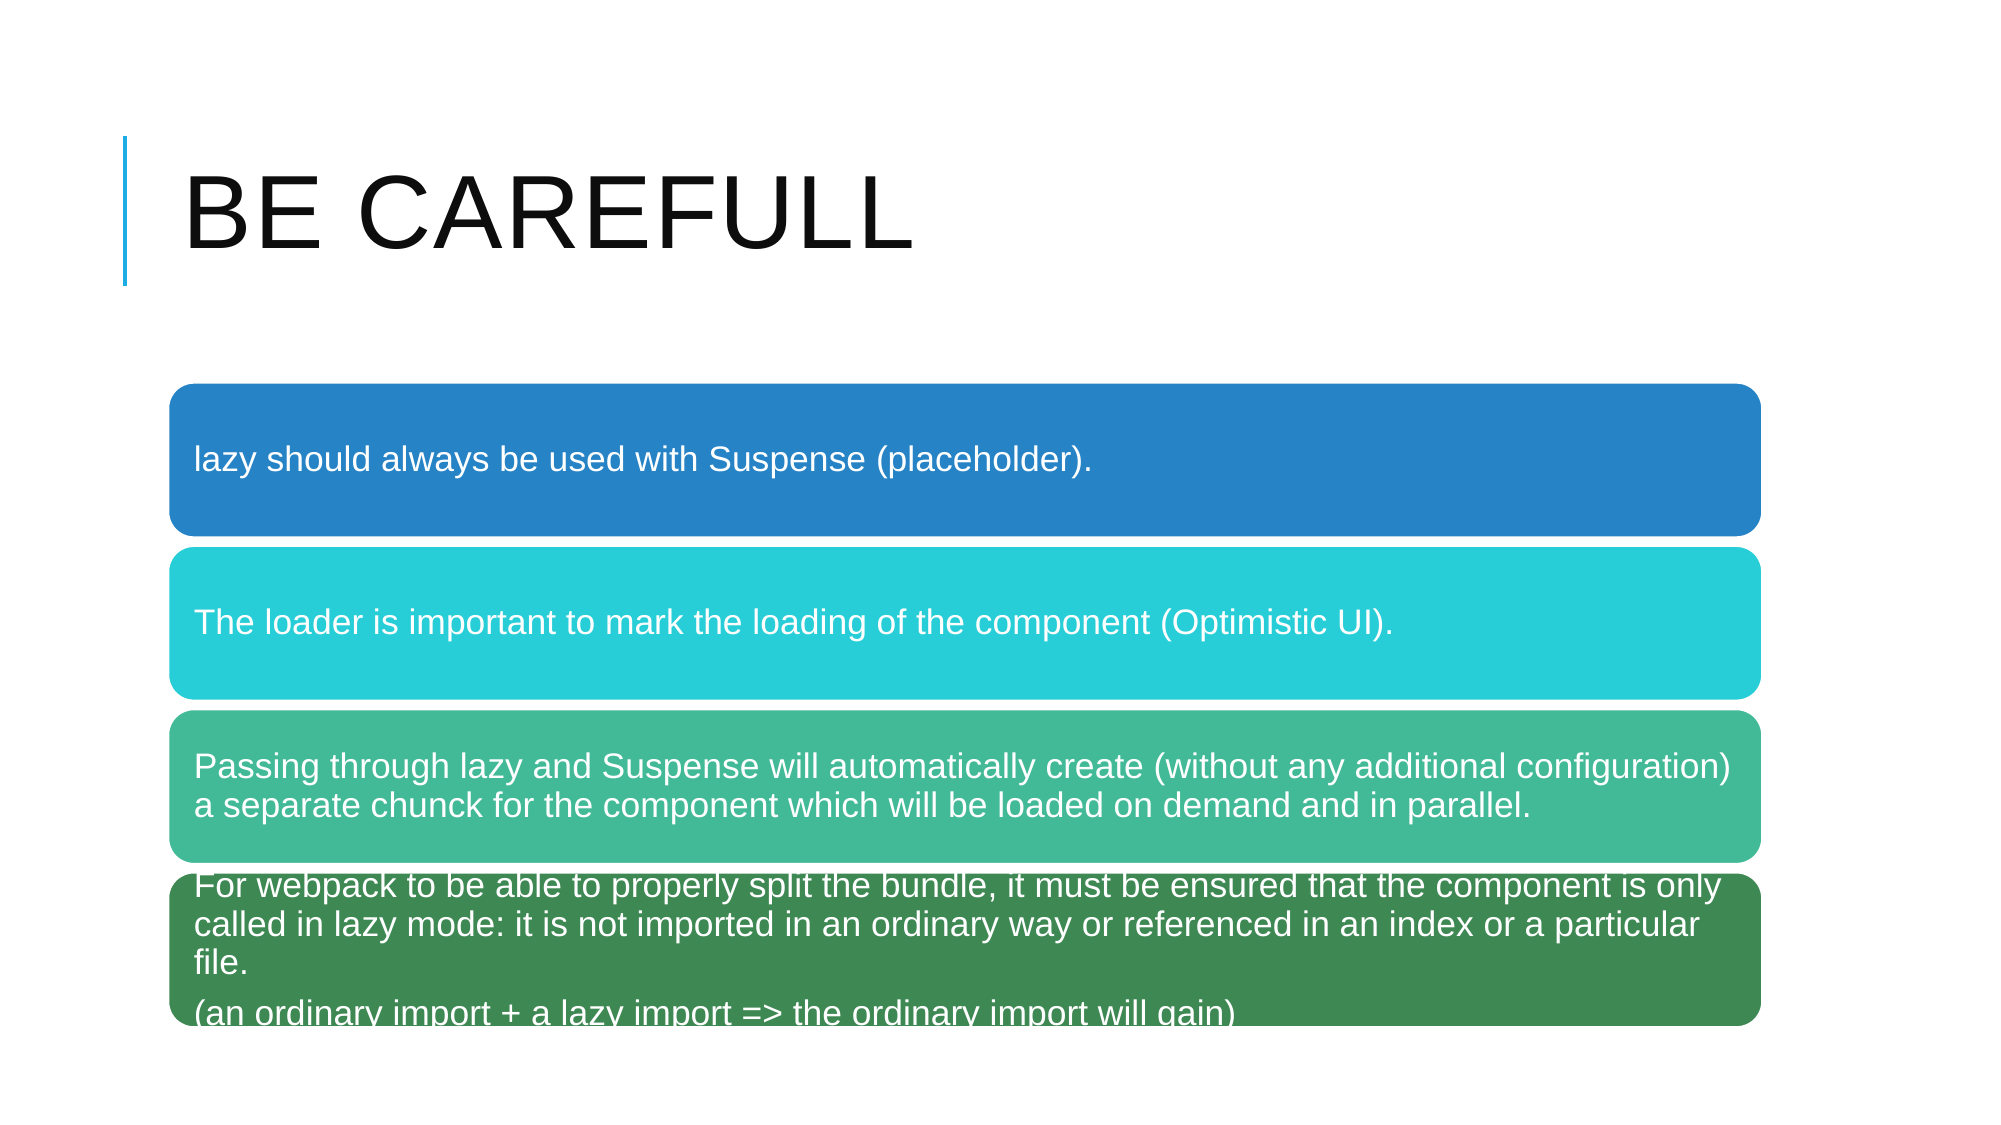

# Be carefull
lazy should always be used with Suspense (placeholder).
The loader is important to mark the loading of the component (Optimistic UI).
Passing through lazy and Suspense will automatically create (without any additional configuration) a separate chunck for the component which will be loaded on demand and in parallel.
For webpack to be able to properly split the bundle, it must be ensured that the component is only called in lazy mode: it is not imported in an ordinary way or referenced in an index or a particular file.
(an ordinary import + a lazy import => the ordinary import will gain)